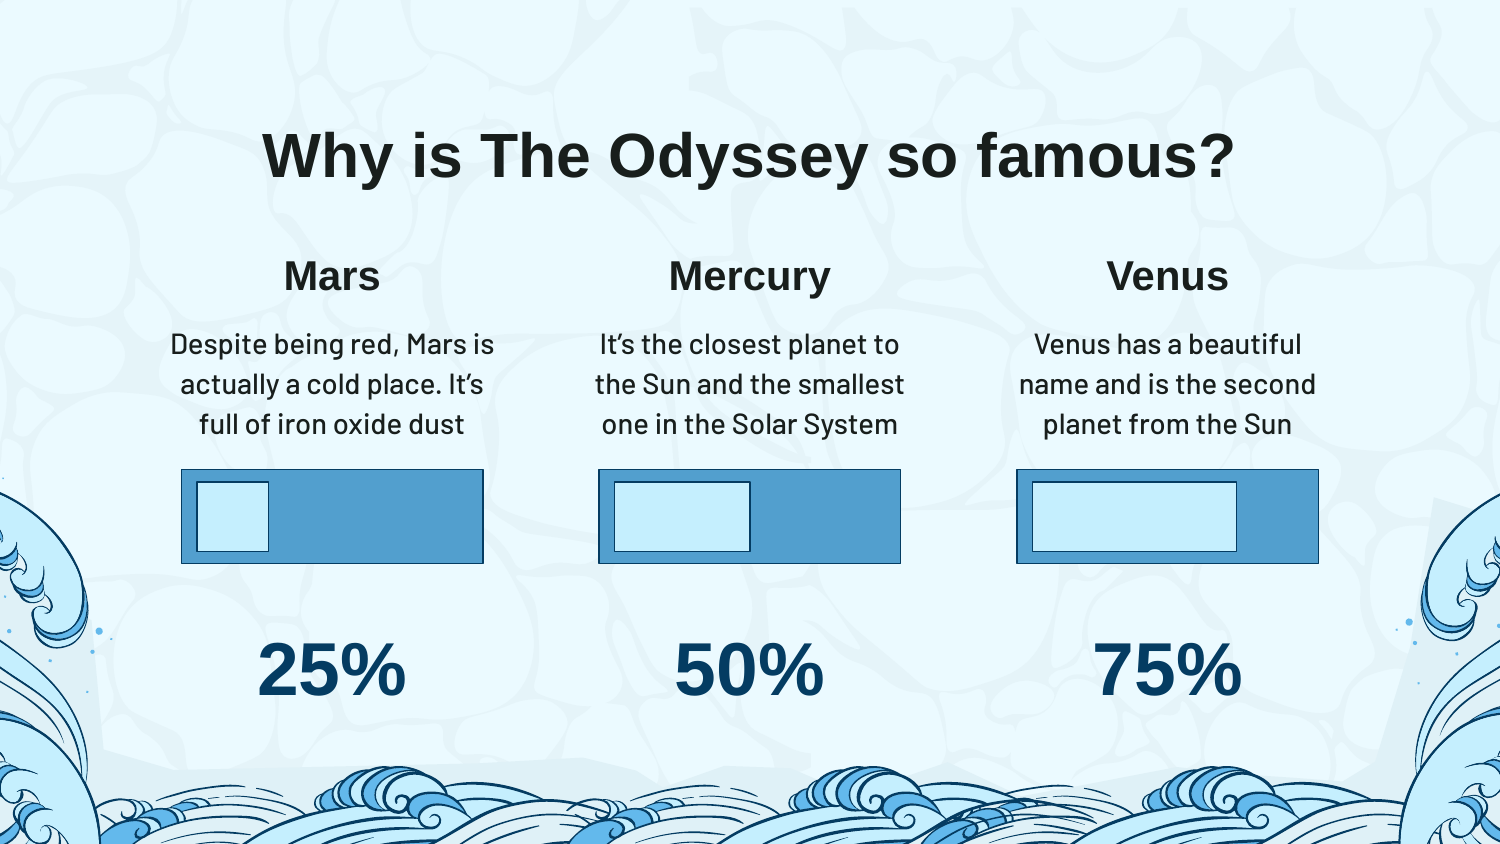

# Why is The Odyssey so famous?
Mars
Mercury
Venus
Despite being red, Mars is actually a cold place. It’s full of iron oxide dust
It’s the closest planet to the Sun and the smallest one in the Solar System
Venus has a beautiful name and is the second planet from the Sun

25%
50%
75%